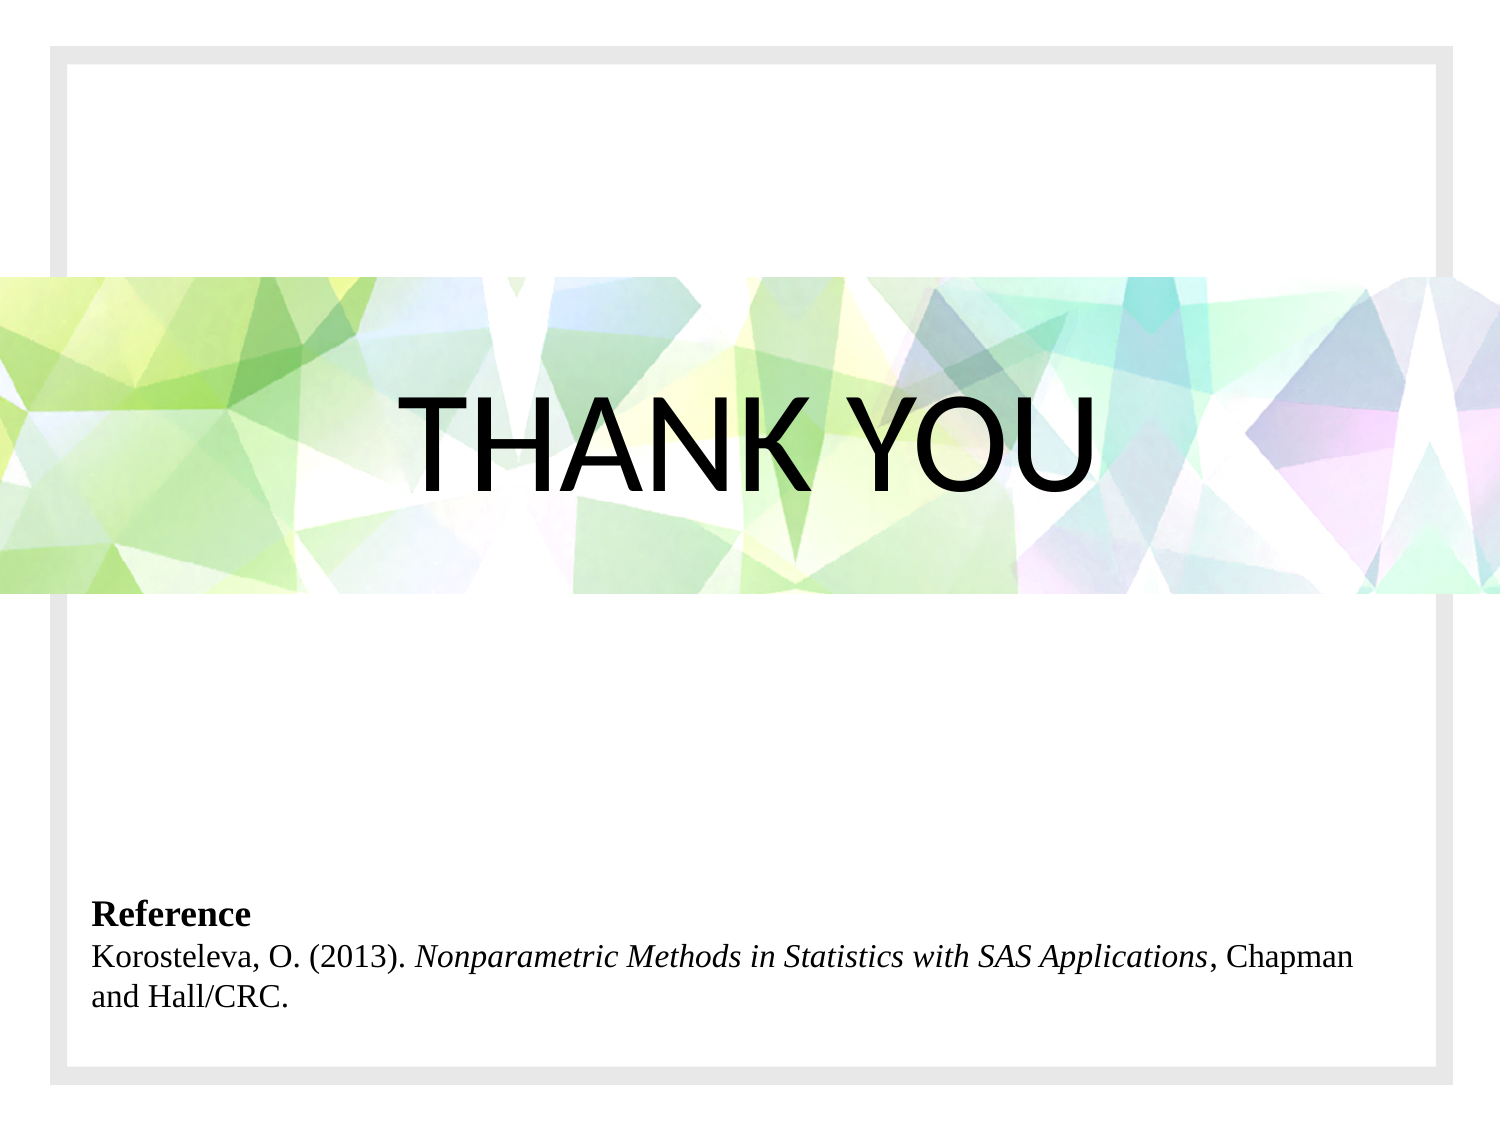

# THANK YOU
Reference
Korosteleva, O. (2013). Nonparametric Methods in Statistics with SAS Applications, Chapman
and Hall/CRC.